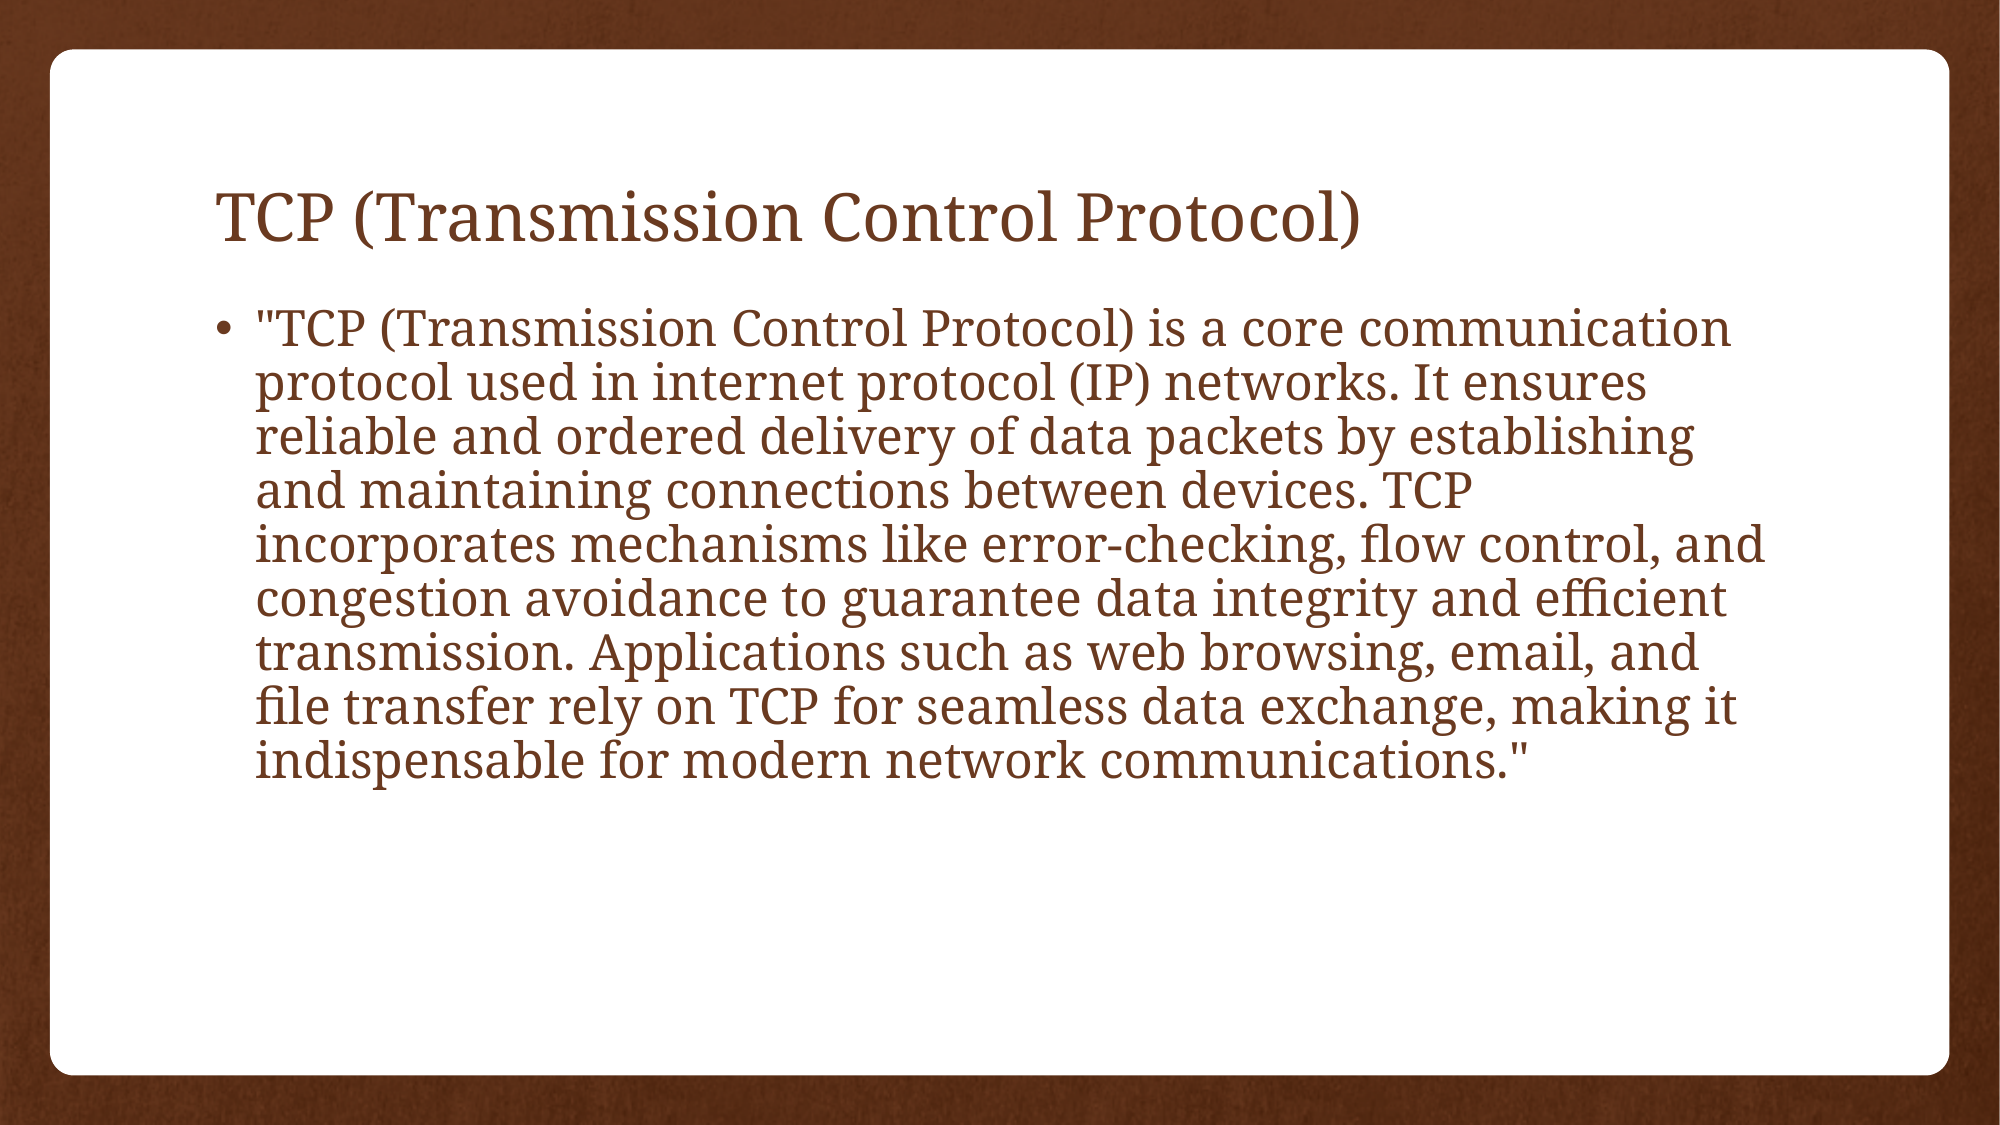

# TCP (Transmission Control Protocol)
"TCP (Transmission Control Protocol) is a core communication protocol used in internet protocol (IP) networks. It ensures reliable and ordered delivery of data packets by establishing and maintaining connections between devices. TCP incorporates mechanisms like error-checking, flow control, and congestion avoidance to guarantee data integrity and efficient transmission. Applications such as web browsing, email, and file transfer rely on TCP for seamless data exchange, making it indispensable for modern network communications."